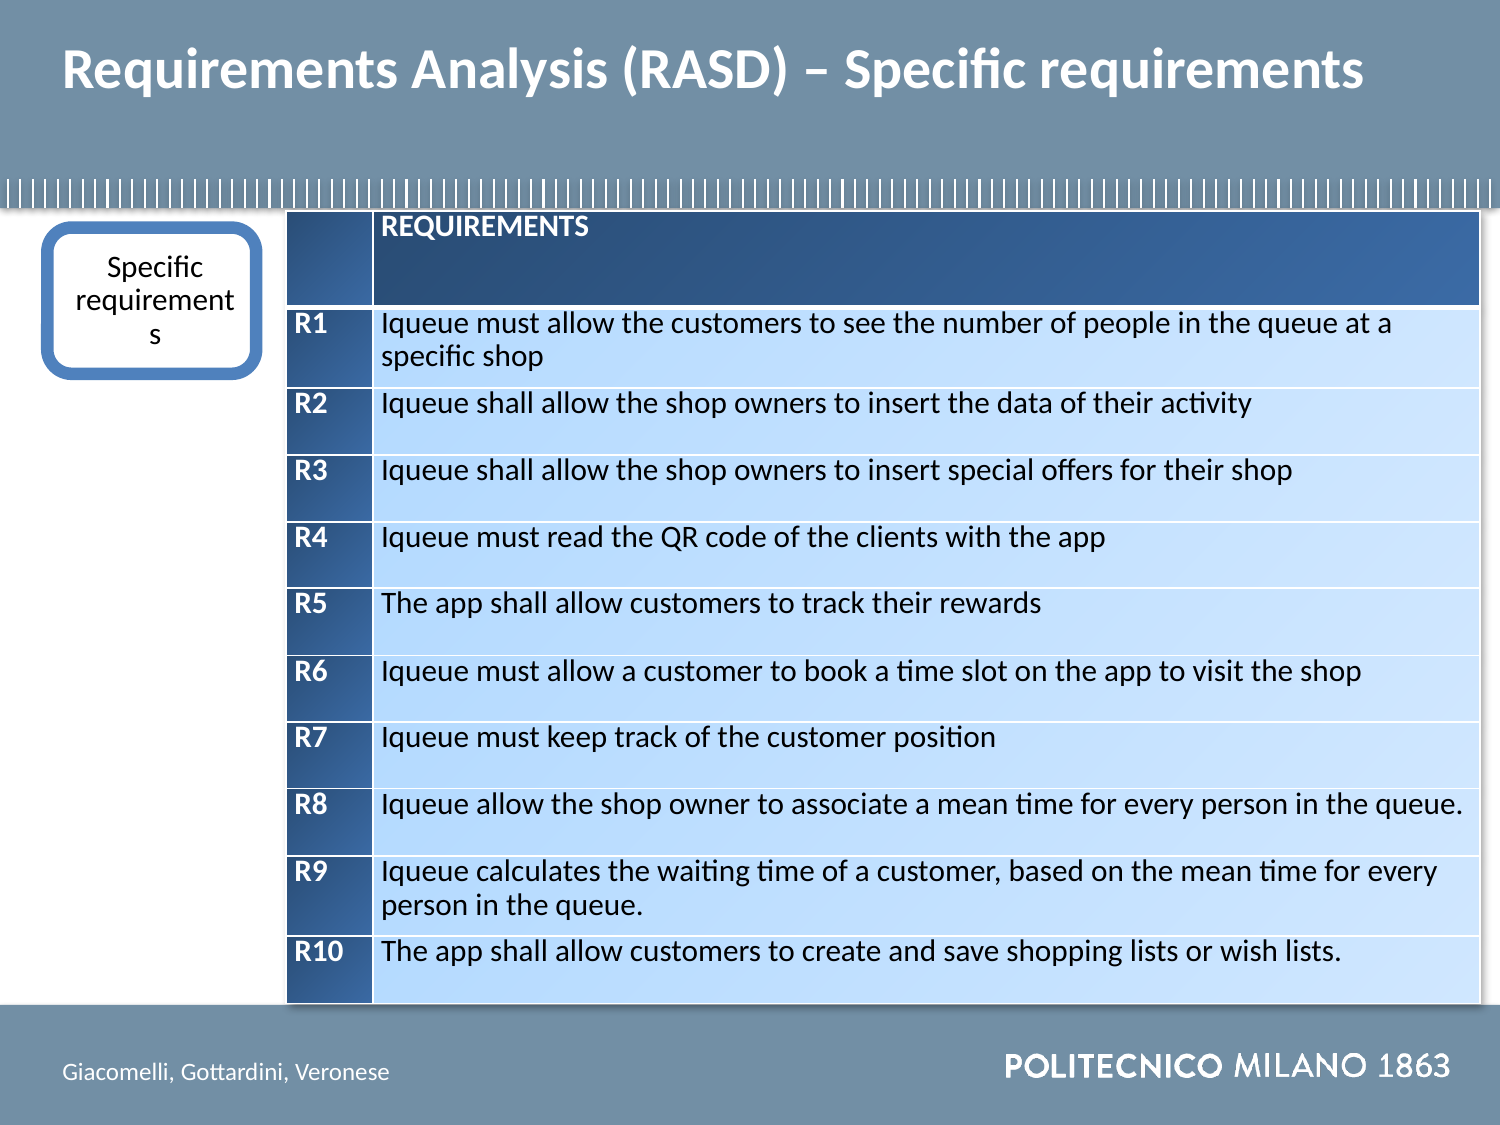

# Requirements Analysis (RASD) – Specific requirements

Specific requirements
|  | REQUIREMENTS |
| --- | --- |
| R1 | Iqueue must allow the customers to see the number of people in the queue at a specific shop |
| R2 | Iqueue shall allow the shop owners to insert the data of their activity |
| R3 | Iqueue shall allow the shop owners to insert special offers for their shop |
| R4 | Iqueue must read the QR code of the clients with the app |
| R5 | The app shall allow customers to track their rewards |
| R6 | Iqueue must allow a customer to book a time slot on the app to visit the shop |
| R7 | Iqueue must keep track of the customer position |
| R8 | Iqueue allow the shop owner to associate a mean time for every person in the queue. |
| R9 | Iqueue calculates the waiting time of a customer, based on the mean time for every person in the queue. |
| R10 | The app shall allow customers to create and save shopping lists or wish lists. |
Giacomelli, Gottardini, Veronese